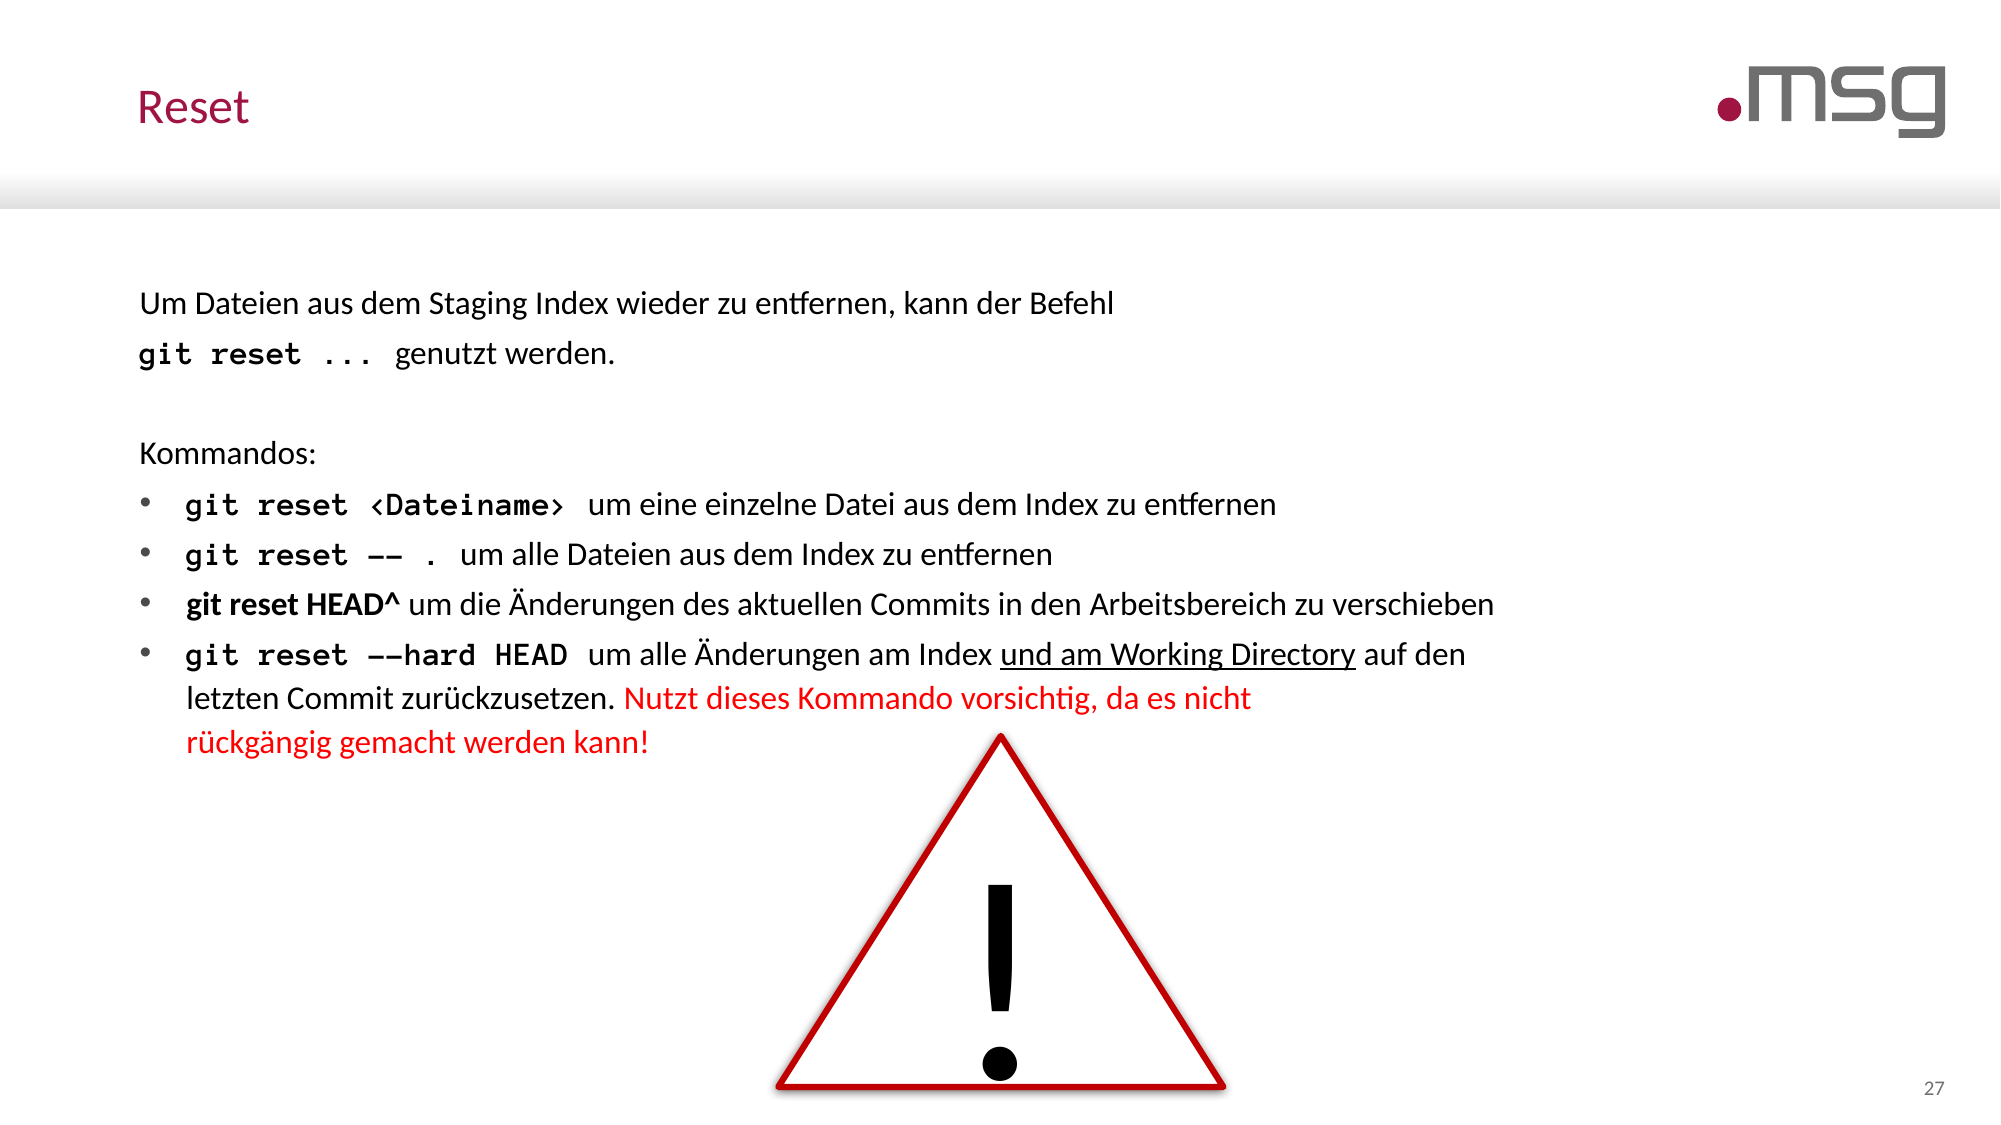

# Reset
Um Dateien aus dem Staging Index wieder zu entfernen, kann der Befehl
git reset ... genutzt werden.

Kommandos:
git reset <Dateiname> um eine einzelne Datei aus dem Index zu entfernen
git reset -- . um alle Dateien aus dem Index zu entfernen
git reset HEAD^ um die Änderungen des aktuellen Commits in den Arbeitsbereich zu verschieben
git reset --hard HEAD um alle Änderungen am Index und am Working Directory auf den
letzten Commit zurückzusetzen. Nutzt dieses Kommando vorsichtig, da es nicht
rückgängig gemacht werden kann!

!
27